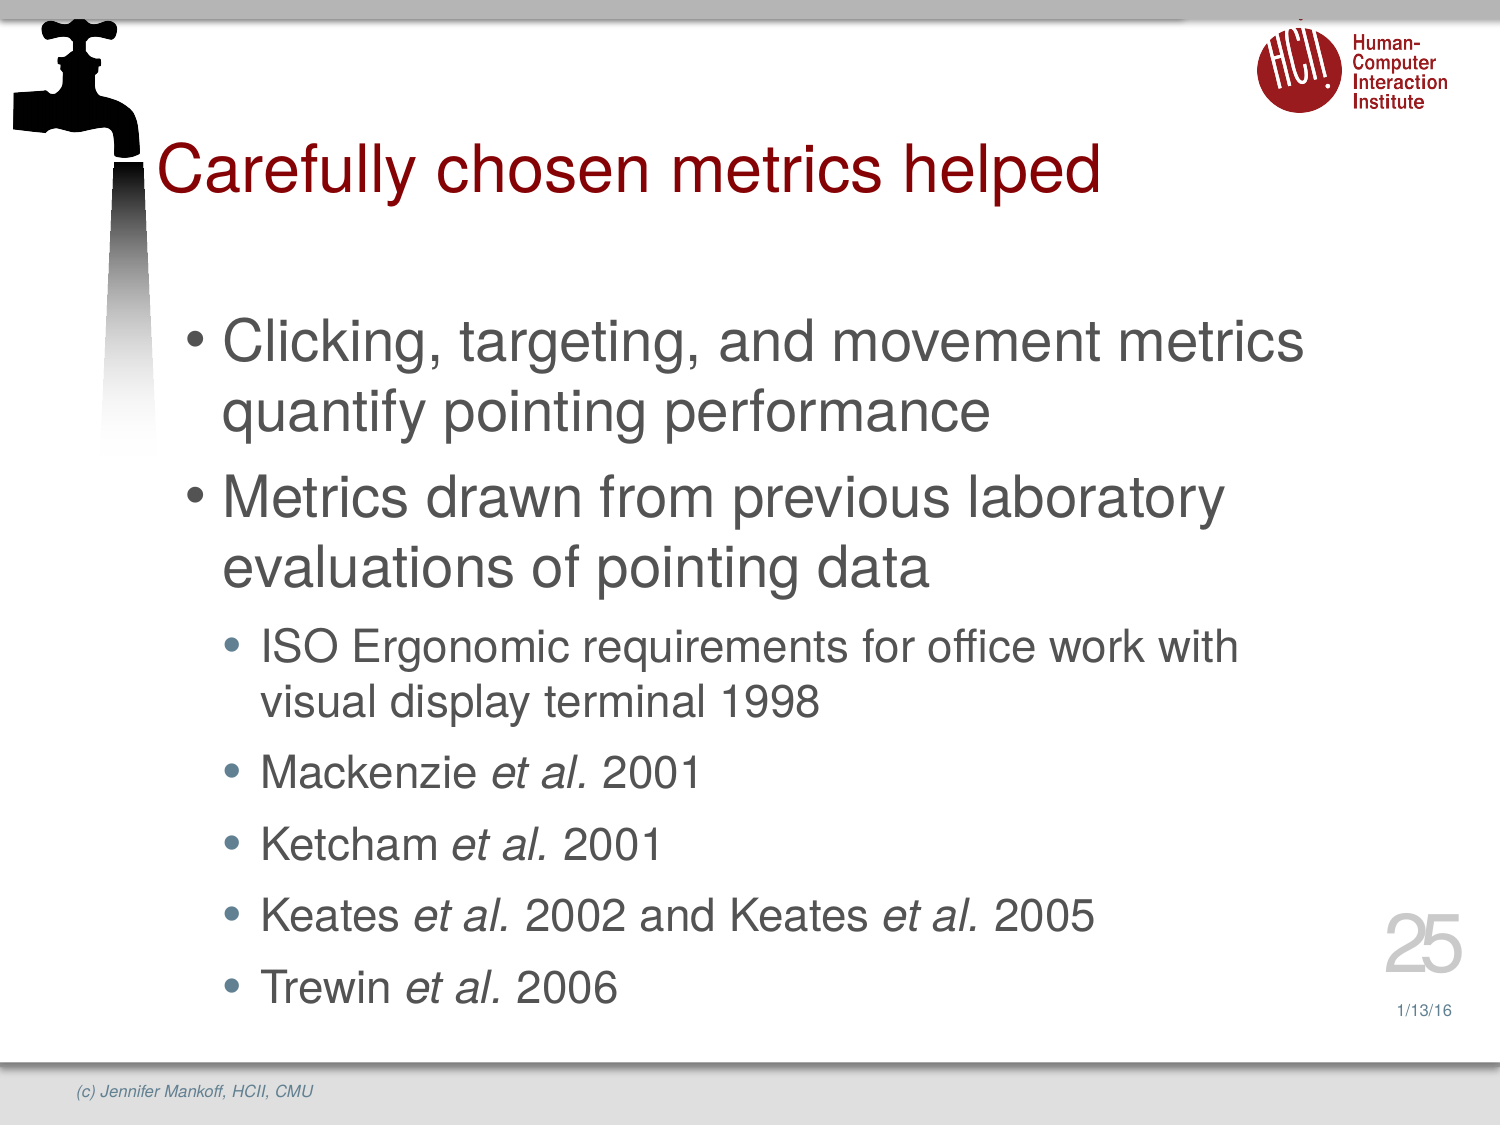

# Carefully chosen metrics helped
Clicking, targeting, and movement metrics quantify pointing performance
Metrics drawn from previous laboratory evaluations of pointing data
ISO Ergonomic requirements for office work with visual display terminal 1998
Mackenzie et al. 2001
Ketcham et al. 2001
Keates et al. 2002 and Keates et al. 2005
Trewin et al. 2006
25
1/13/16
(c) Jennifer Mankoff, HCII, CMU